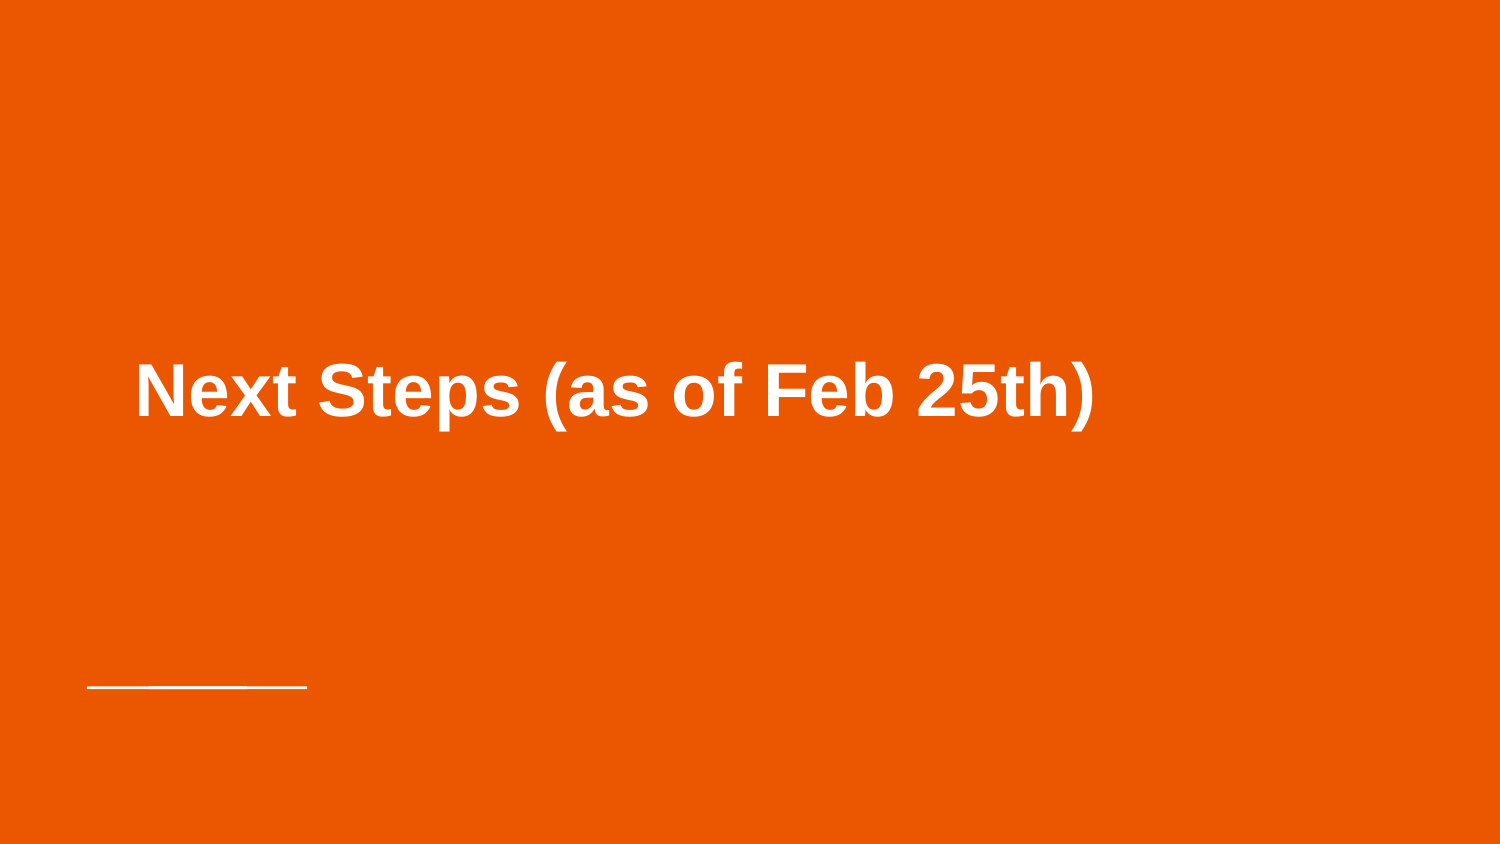

# Next Steps (as of Feb 25th)